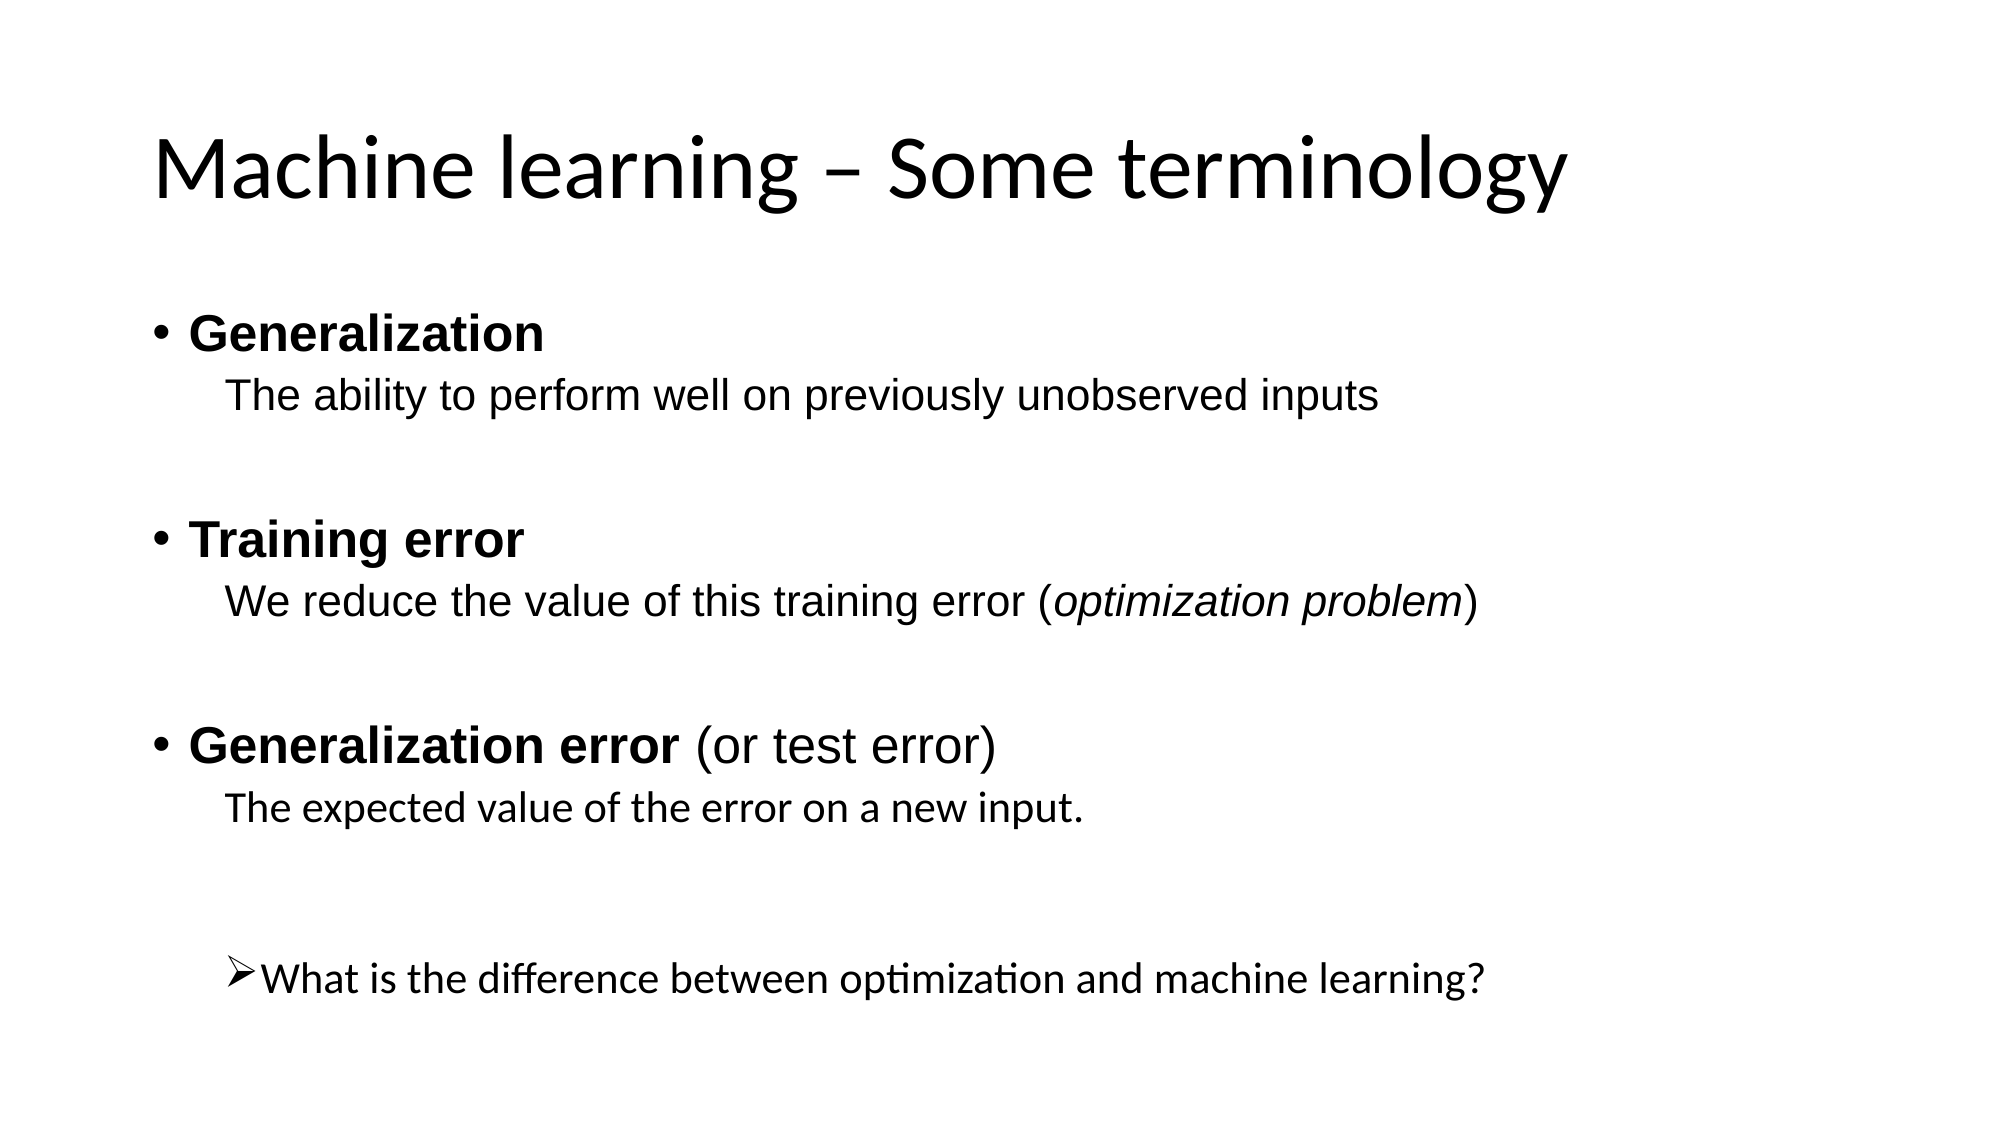

# Machine learning – Some terminology
Generalization
The ability to perform well on previously unobserved inputs

Training error
We reduce the value of this training error (optimization problem)

Generalization error (or test error)
The expected value of the error on a new input.

What is the difference between optimization and machine learning?